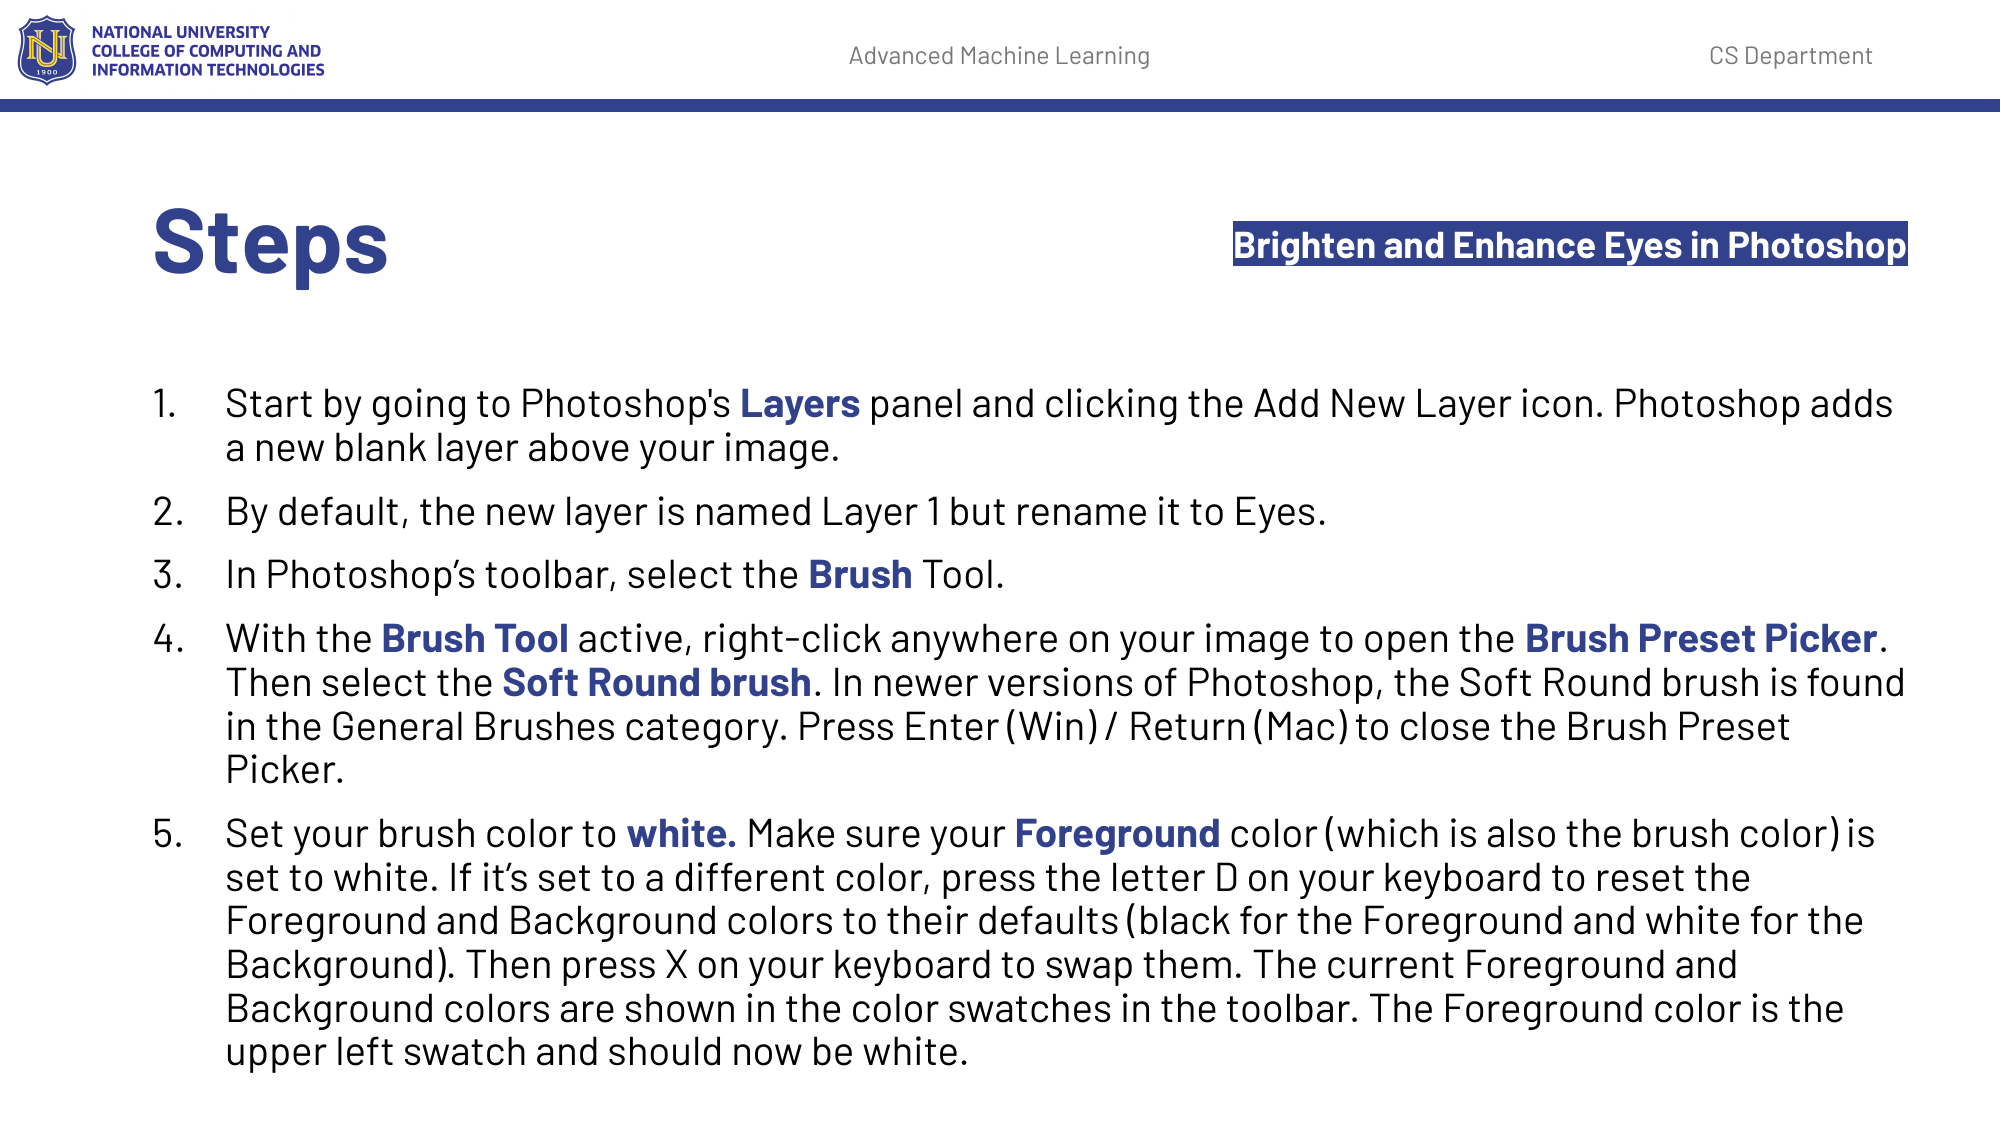

# Steps
Brighten and Enhance Eyes in Photoshop
Start by going to Photoshop's Layers panel and clicking the Add New Layer icon. Photoshop adds a new blank layer above your image.
By default, the new layer is named Layer 1 but rename it to Eyes.
In Photoshop’s toolbar, select the Brush Tool.
With the Brush Tool active, right-click anywhere on your image to open the Brush Preset Picker. Then select the Soft Round brush. In newer versions of Photoshop, the Soft Round brush is found in the General Brushes category. Press Enter (Win) / Return (Mac) to close the Brush Preset Picker.
Set your brush color to white. Make sure your Foreground color (which is also the brush color) is set to white. If it’s set to a different color, press the letter D on your keyboard to reset the Foreground and Background colors to their defaults (black for the Foreground and white for the Background). Then press X on your keyboard to swap them. The current Foreground and Background colors are shown in the color swatches in the toolbar. The Foreground color is the upper left swatch and should now be white.